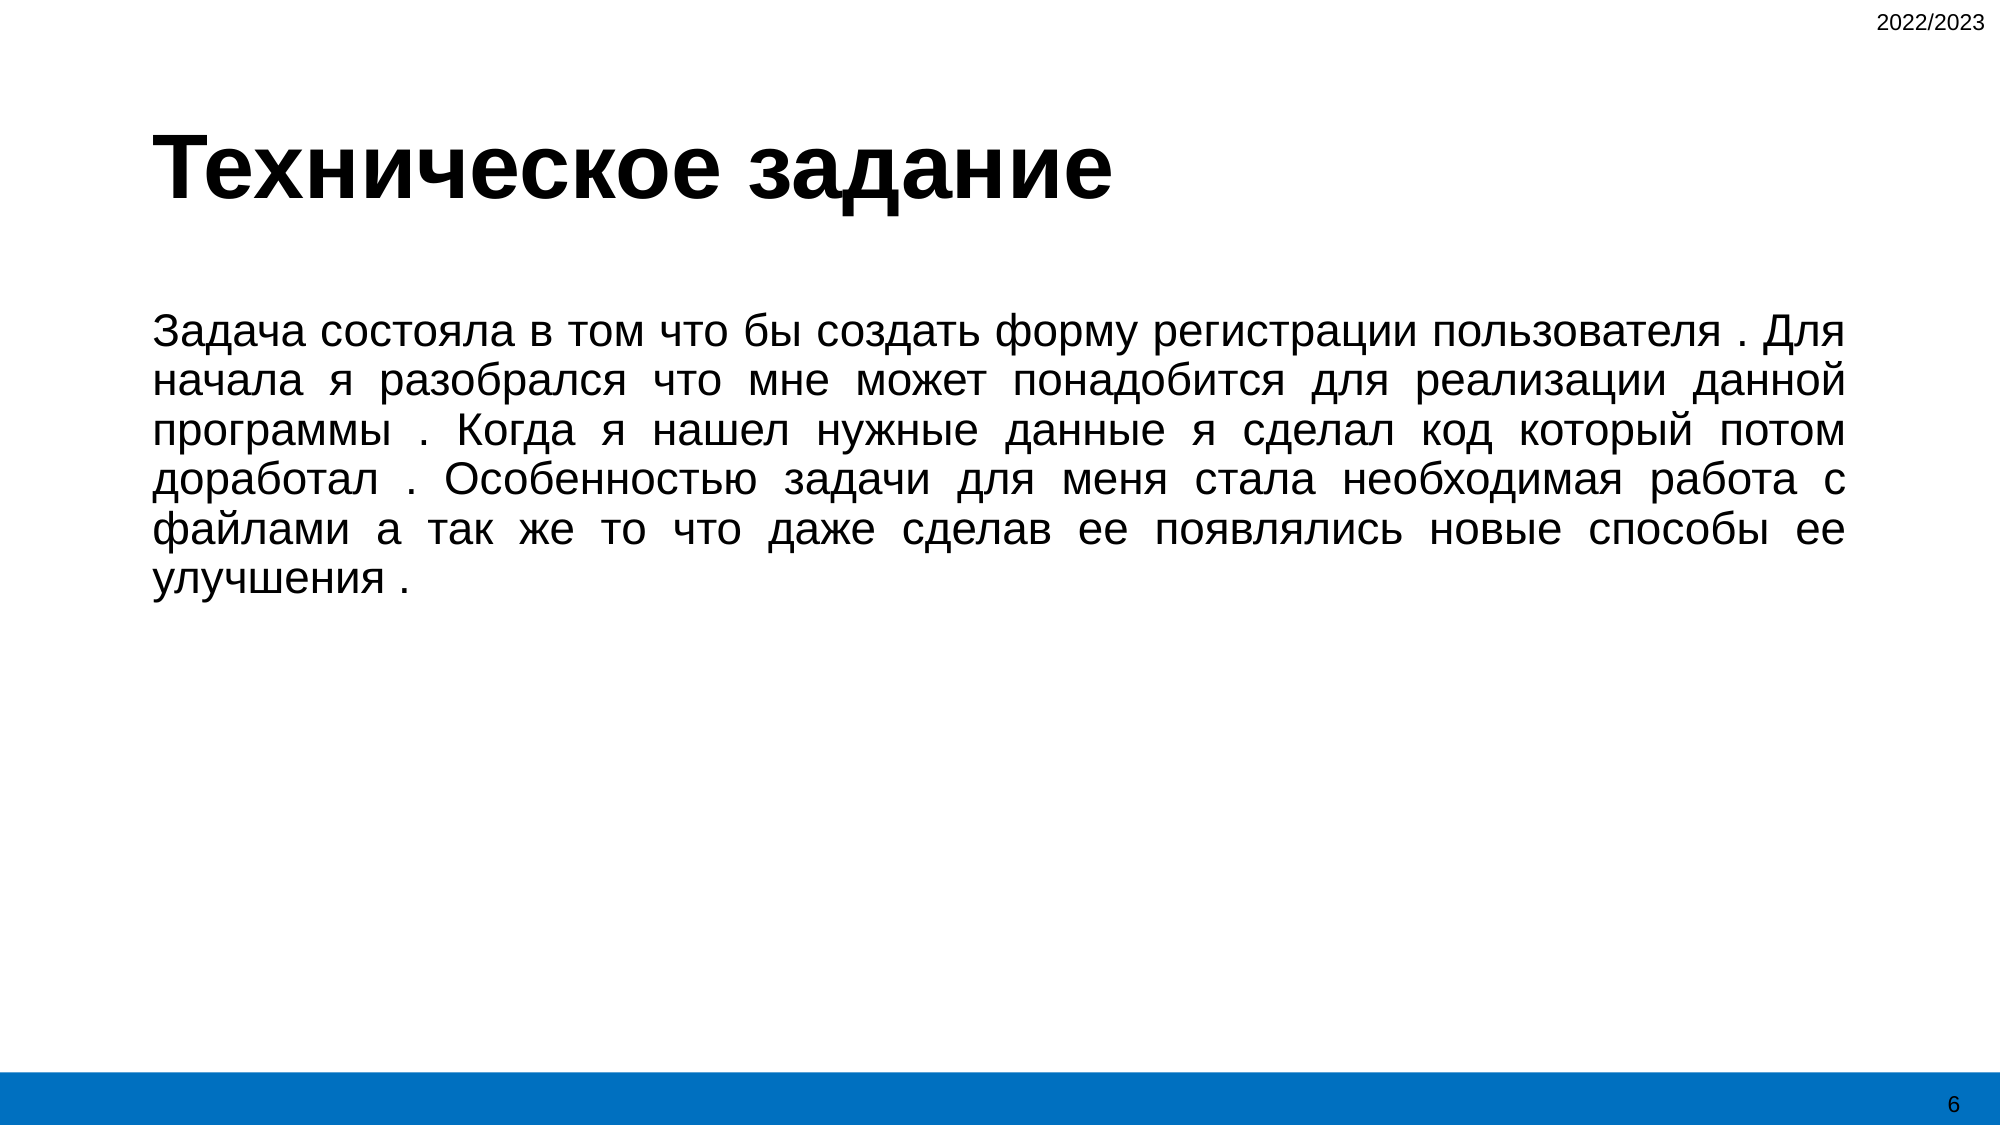

2022/2023
# Техническое задание
Задача состояла в том что бы создать форму регистрации пользователя . Для начала я разобрался что мне может понадобится для реализации данной программы . Когда я нашел нужные данные я сделал код который потом доработал . Особенностью задачи для меня стала необходимая работа с файлами а так же то что даже сделав ее появлялись новые способы ее улучшения .

6